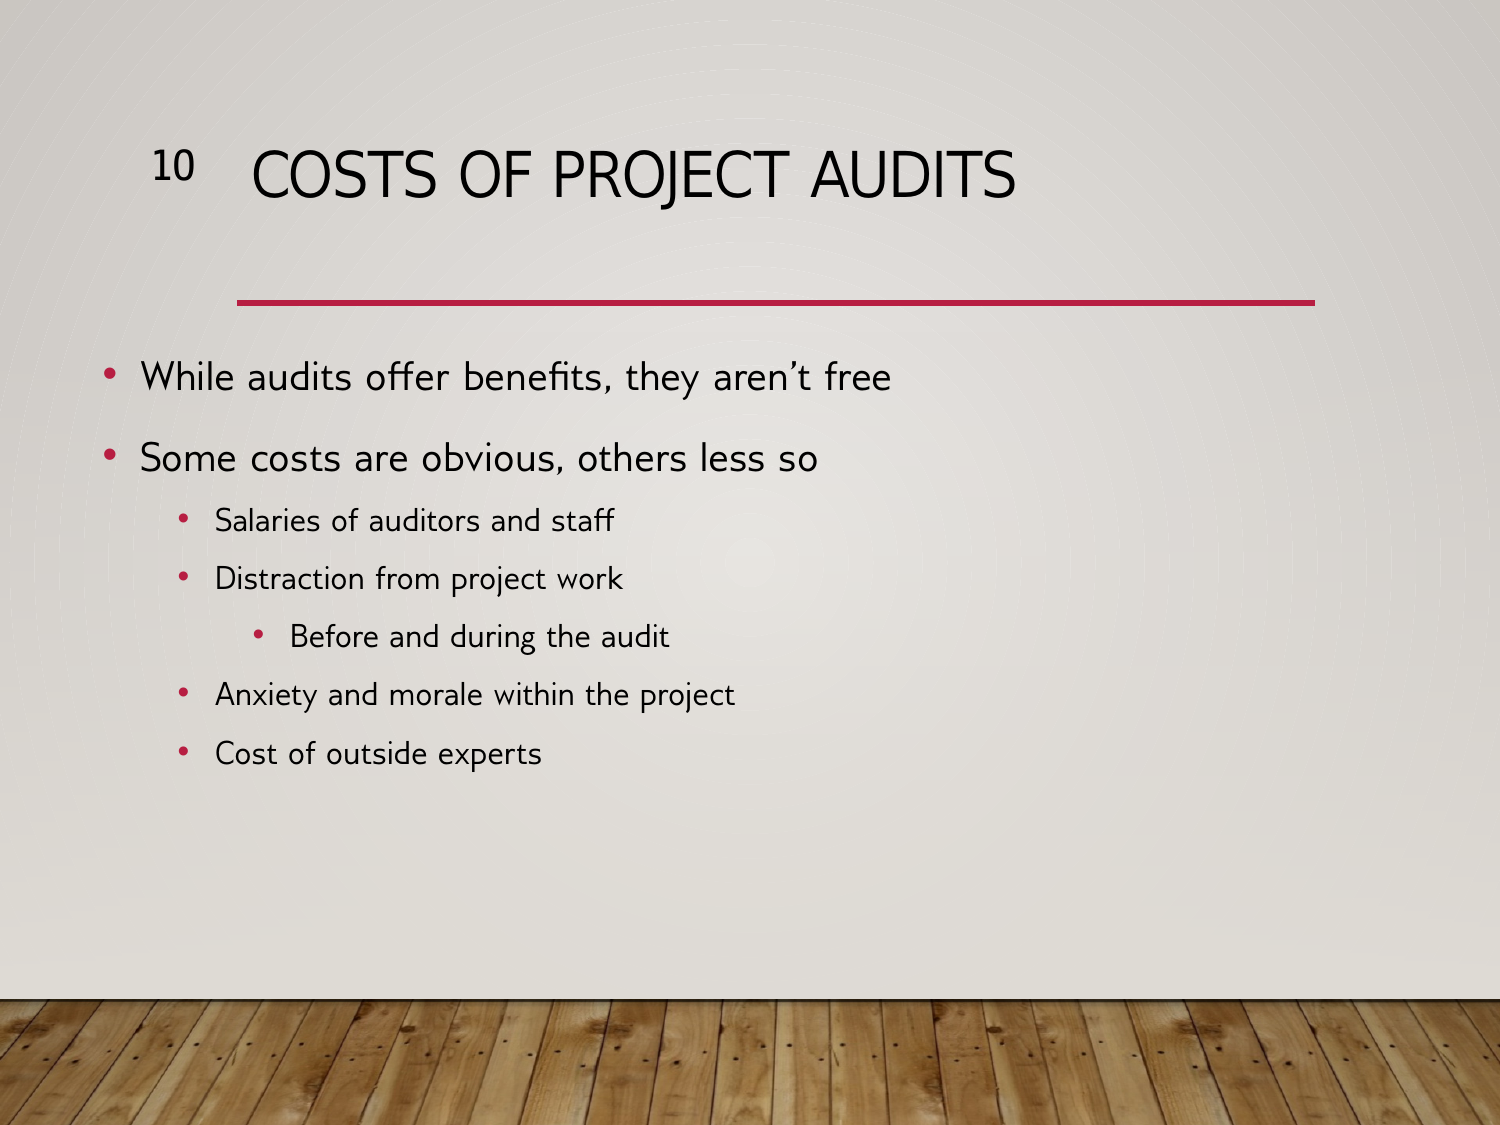

10
# Costs of Project Audits
While audits offer benefits, they aren’t free
Some costs are obvious, others less so
Salaries of auditors and staff
Distraction from project work
Before and during the audit
Anxiety and morale within the project
Cost of outside experts